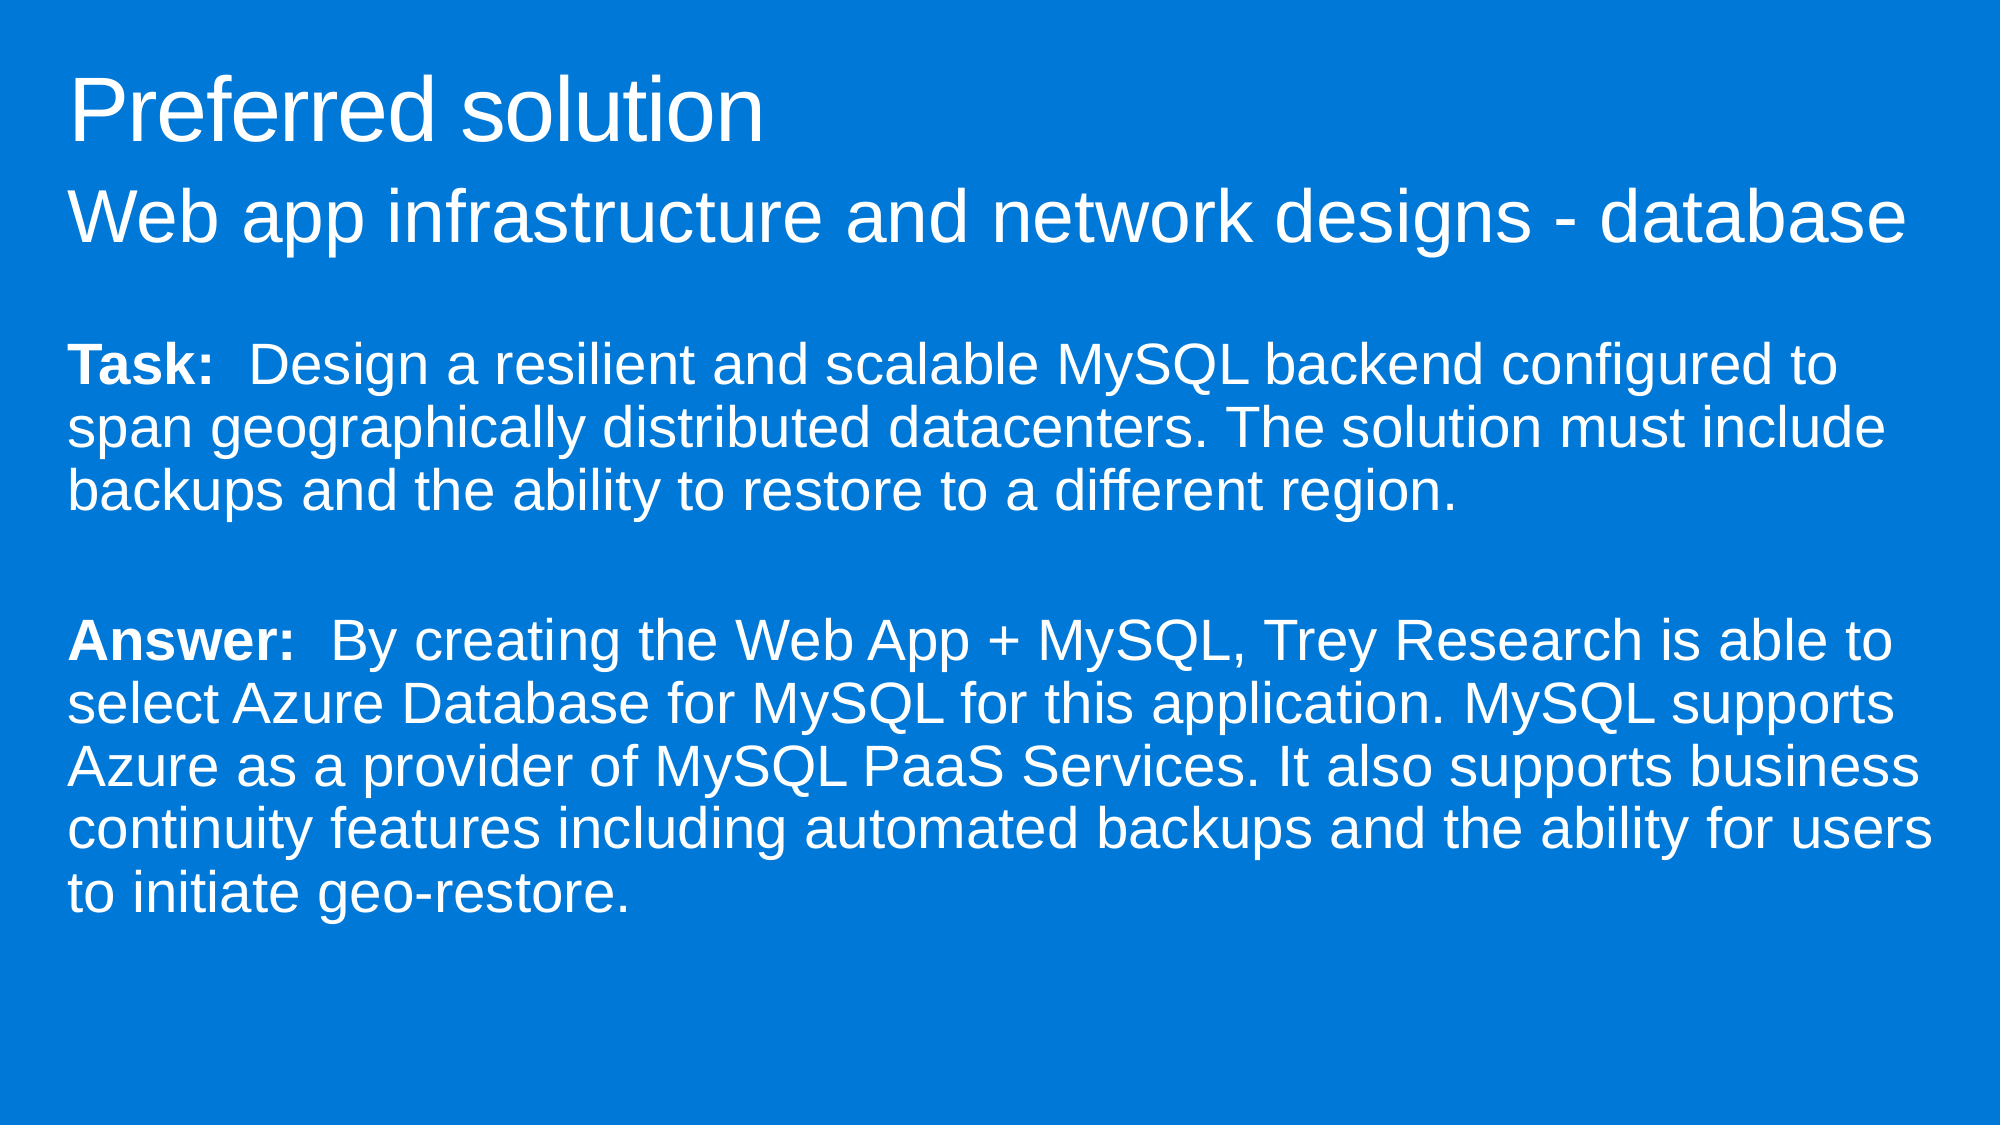

# Preferred solution
Web app infrastructure and network designs - database

Task:  Design a resilient and scalable MySQL backend configured to span geographically distributed datacenters. The solution must include backups and the ability to restore to a different region.

Answer:  By creating the Web App + MySQL, Trey Research is able to select Azure Database for MySQL for this application. MySQL supports Azure as a provider of MySQL PaaS Services. It also supports business continuity features including automated backups and the ability for users to initiate geo-restore.